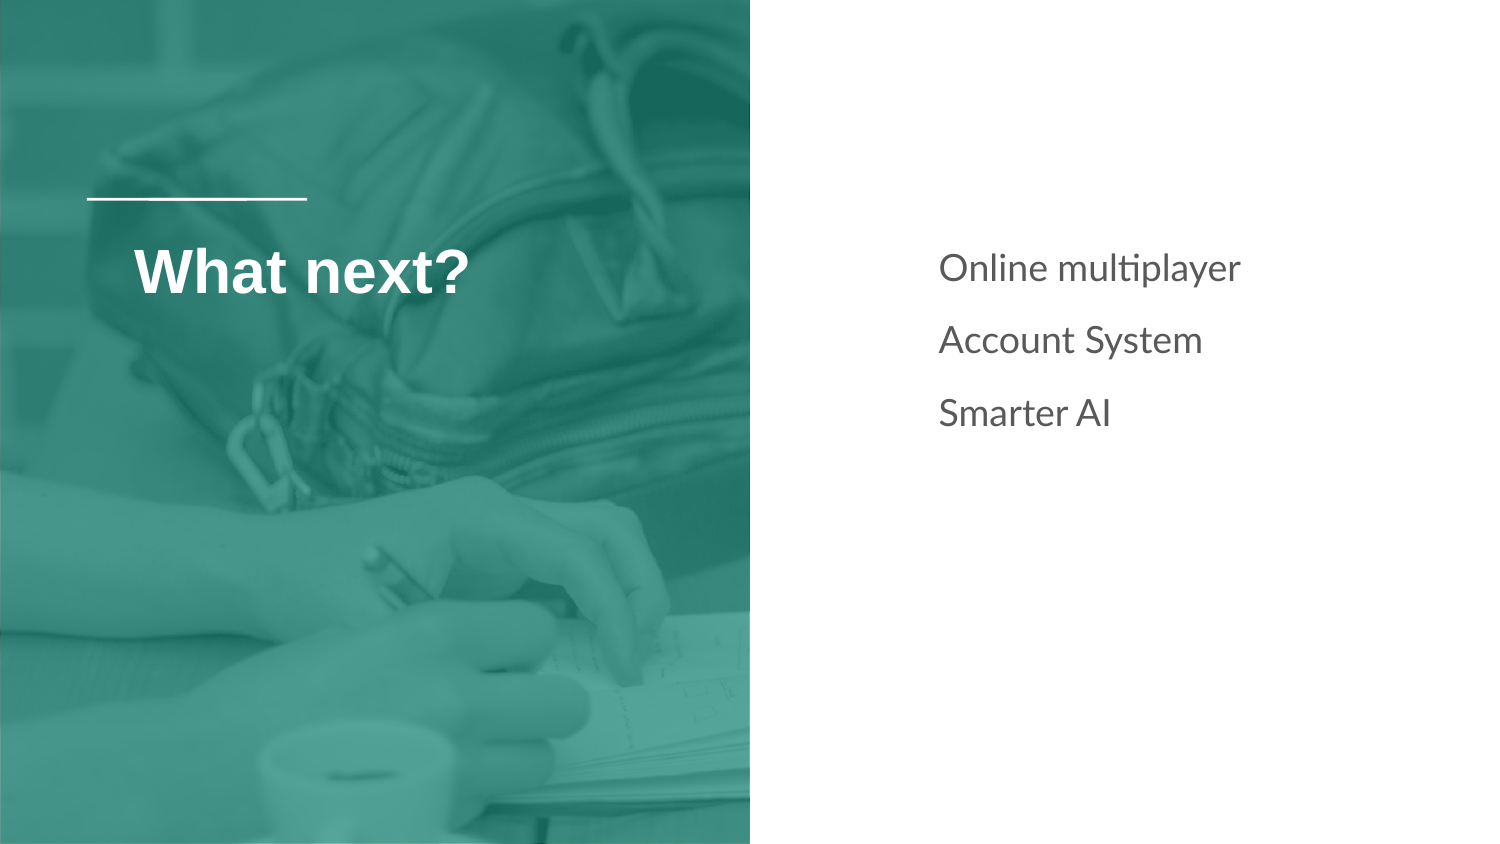

# What next?
Online multiplayer
Account System
Smarter AI